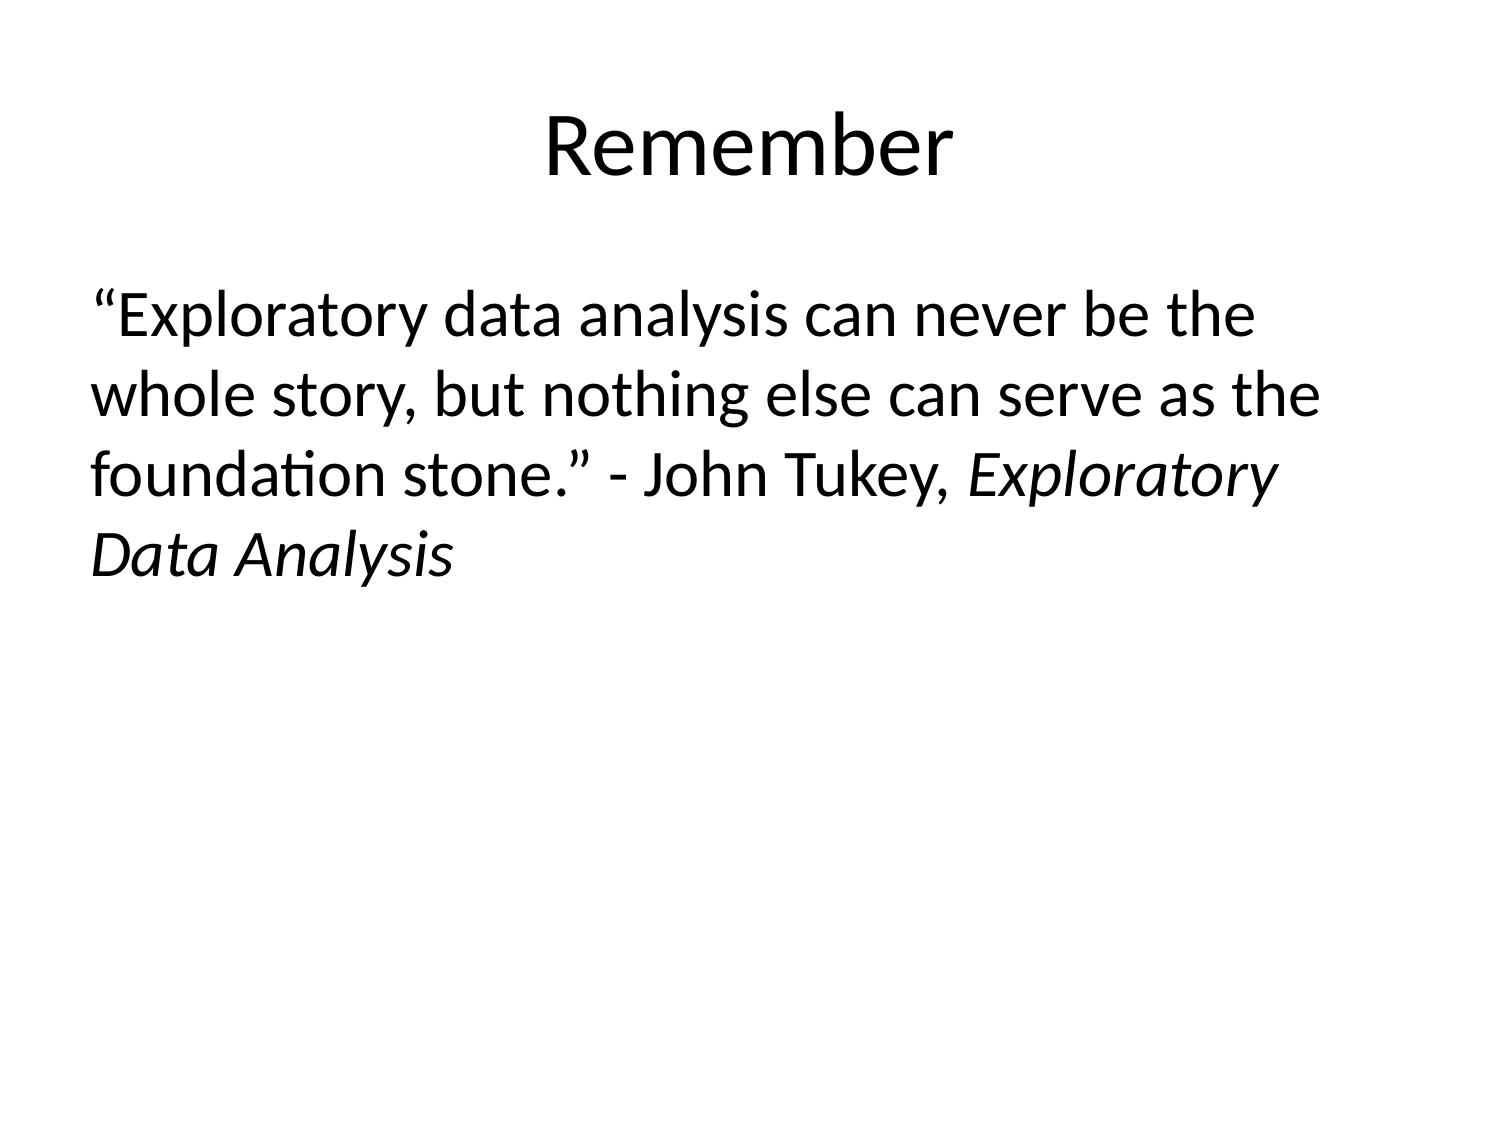

# Remember
“Exploratory data analysis can never be the whole story, but nothing else can serve as the foundation stone.” - John Tukey, Exploratory Data Analysis